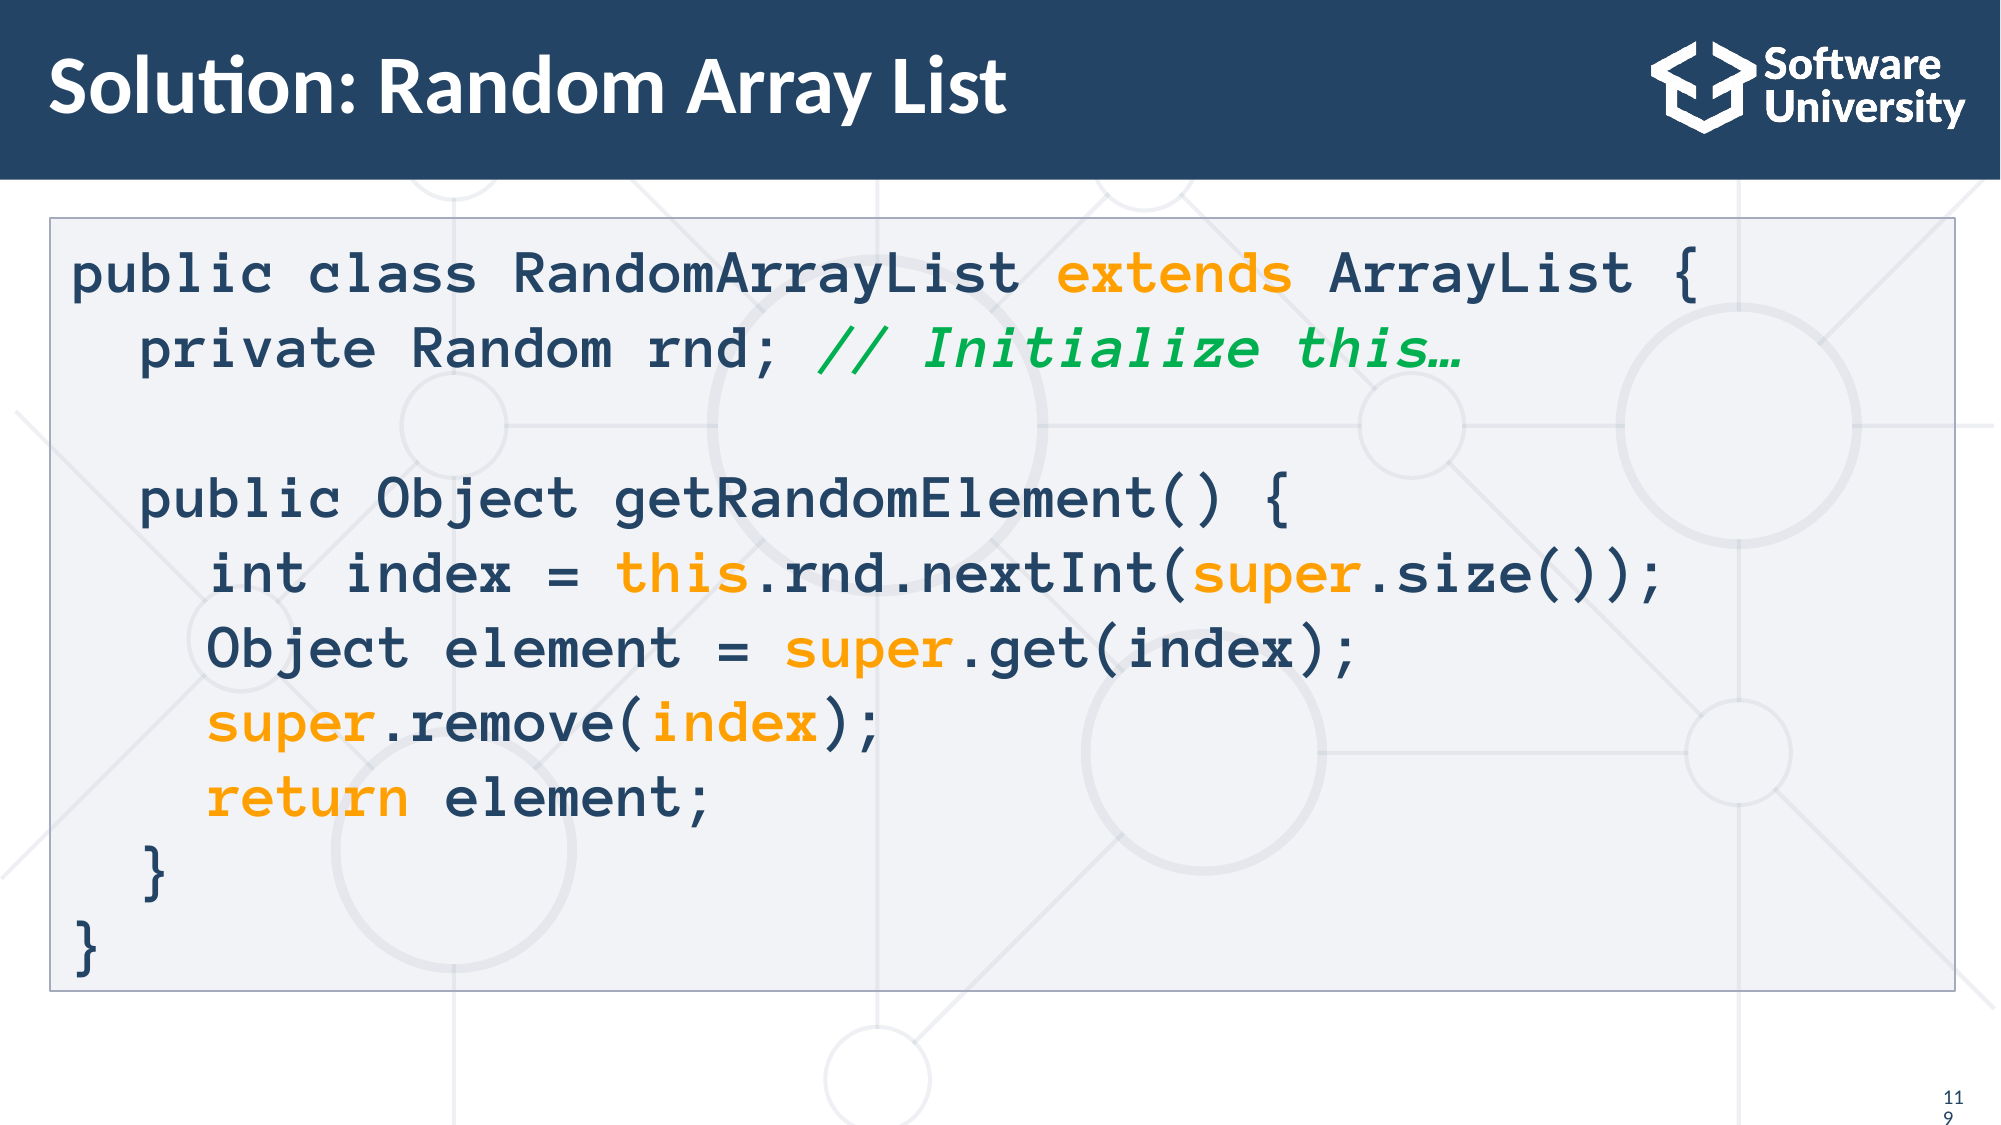

# Solution: Random Array List
public class RandomArrayList extends ArrayList {
  private Random rnd; // Initialize this…

  public Object getRandomElement() {
    int index = this.rnd.nextInt(super.size());
    Object element = super.get(index);
    super.remove(index);
    return element;
  }
}
119